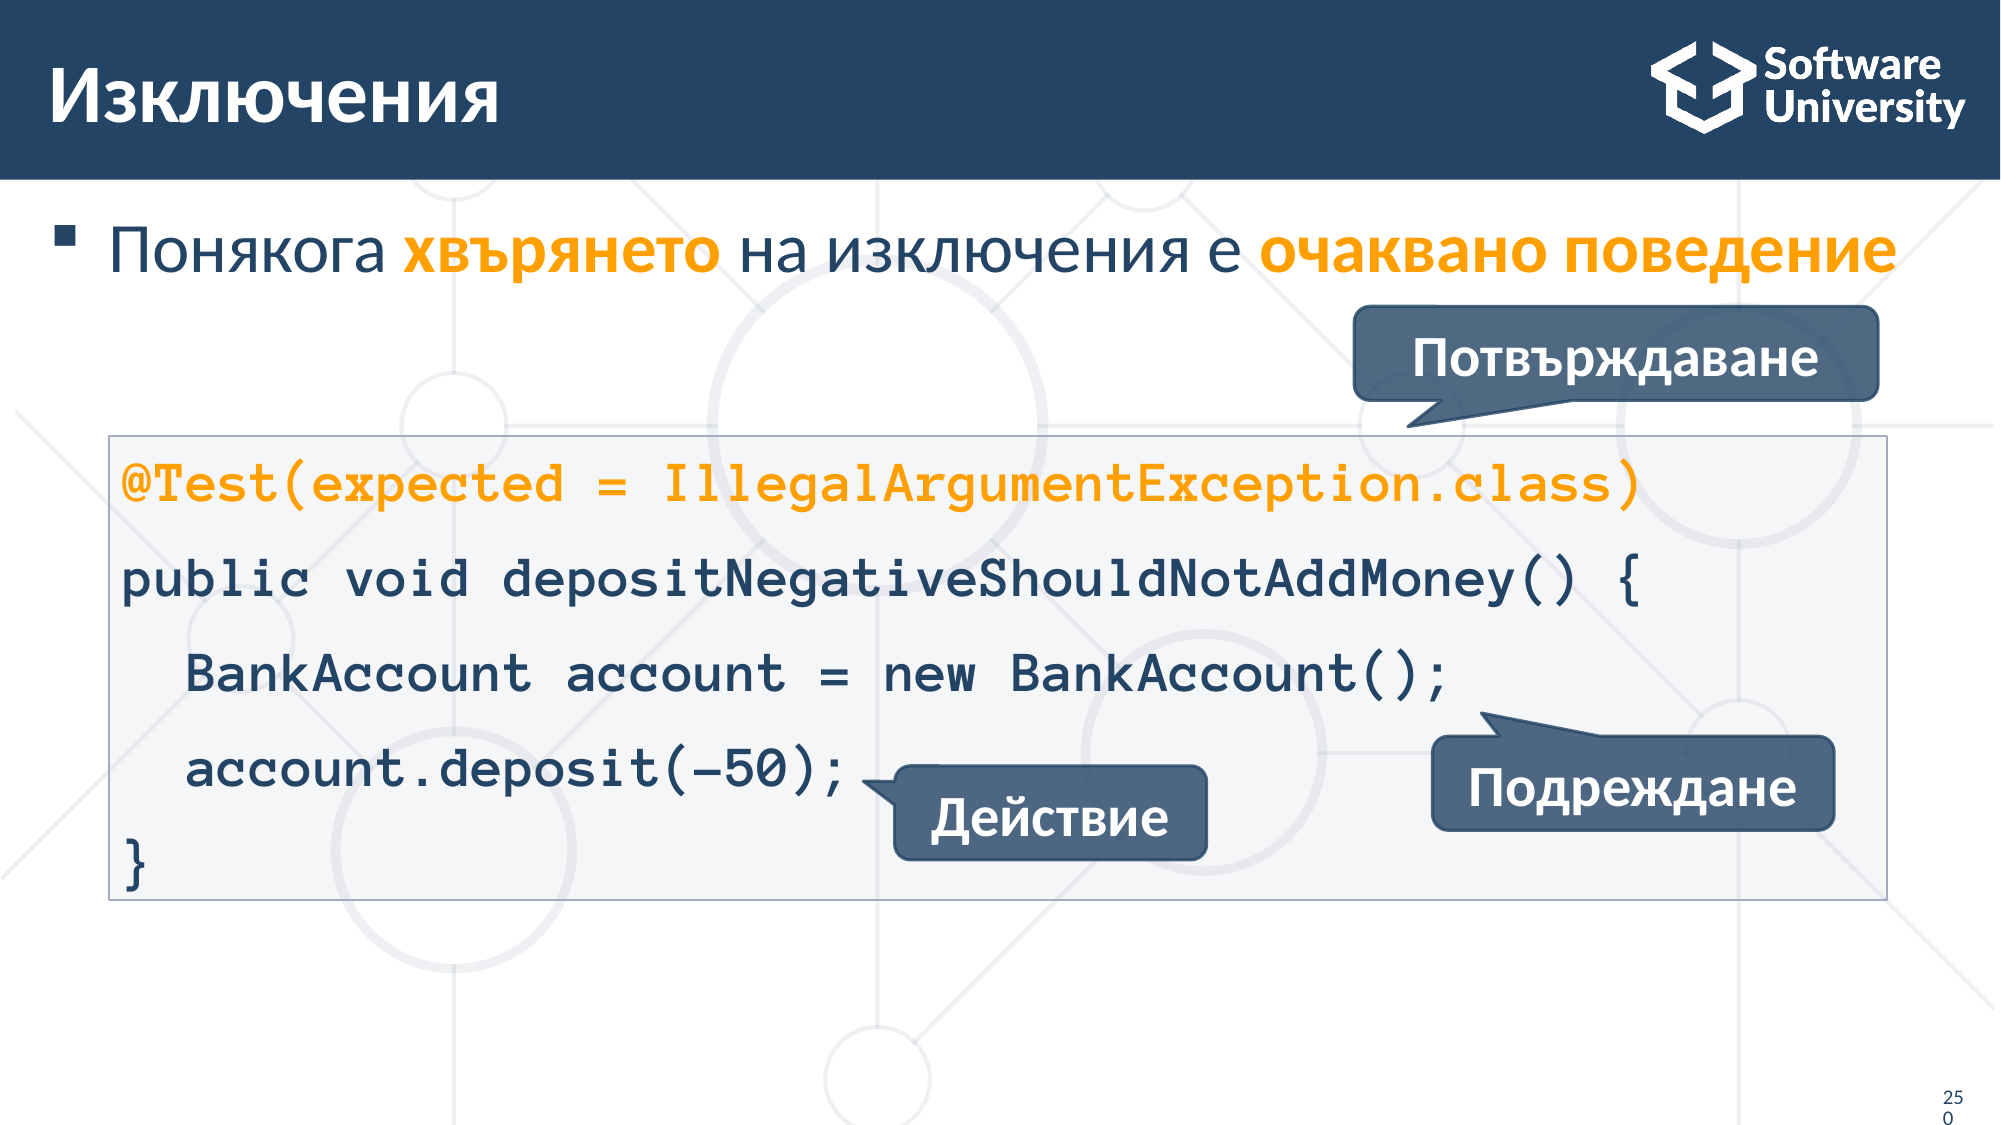

# Изключения
Понякога хвърянето на изключения е очаквано поведение
Потвърждаване
@Test(expected = IllegalArgumentException.class)
public void depositNegativeShouldNotAddMoney() {
  BankAccount account = new BankAccount();
  account.deposit(-50);
}
Подреждане
Действие
250